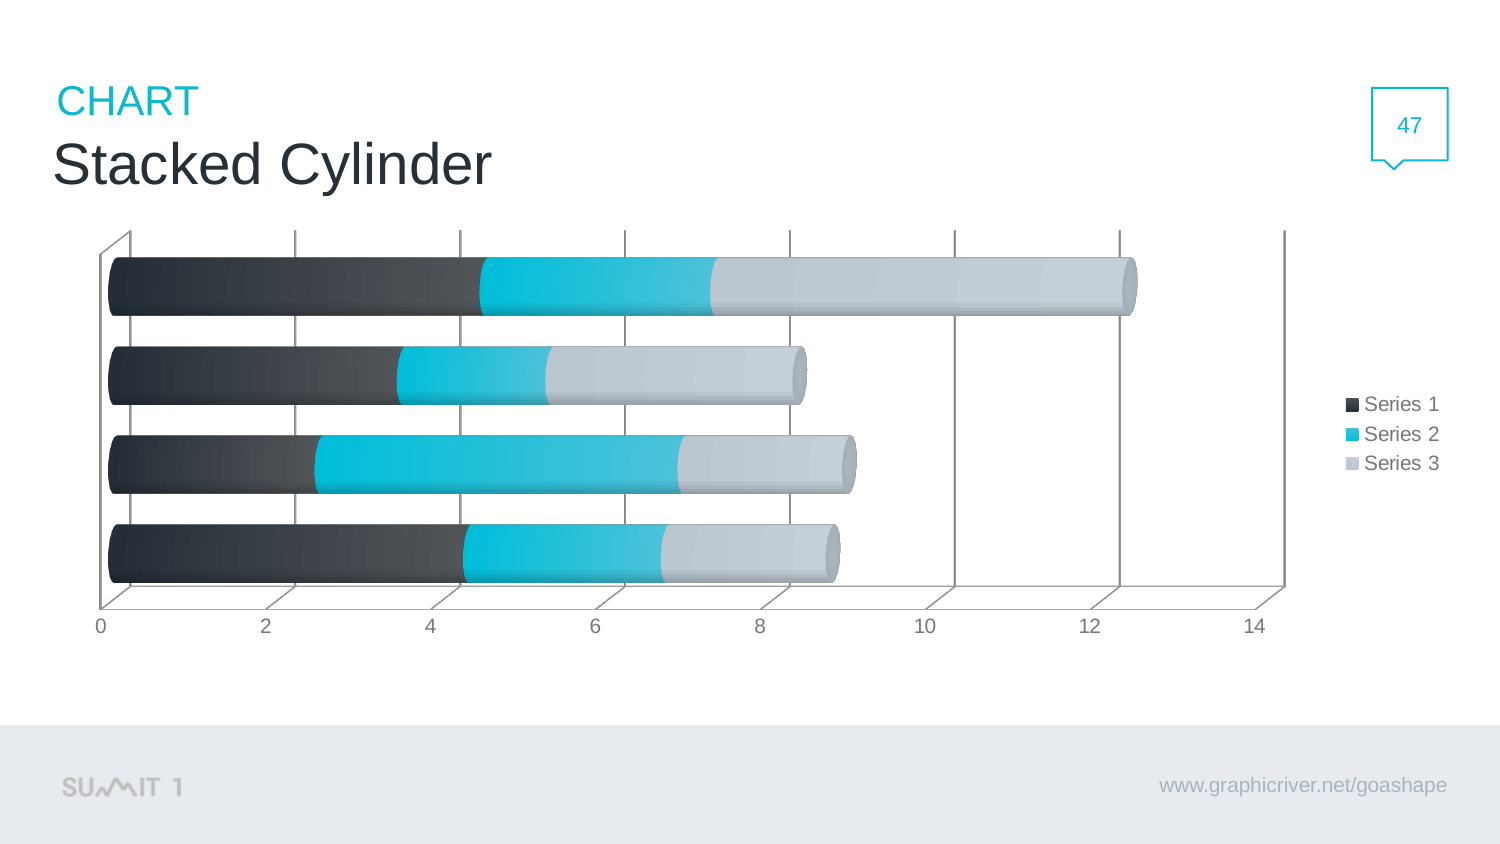

47
# Stacked Cylinder

[unsupported chart]

www.graphicriver.net/goashape